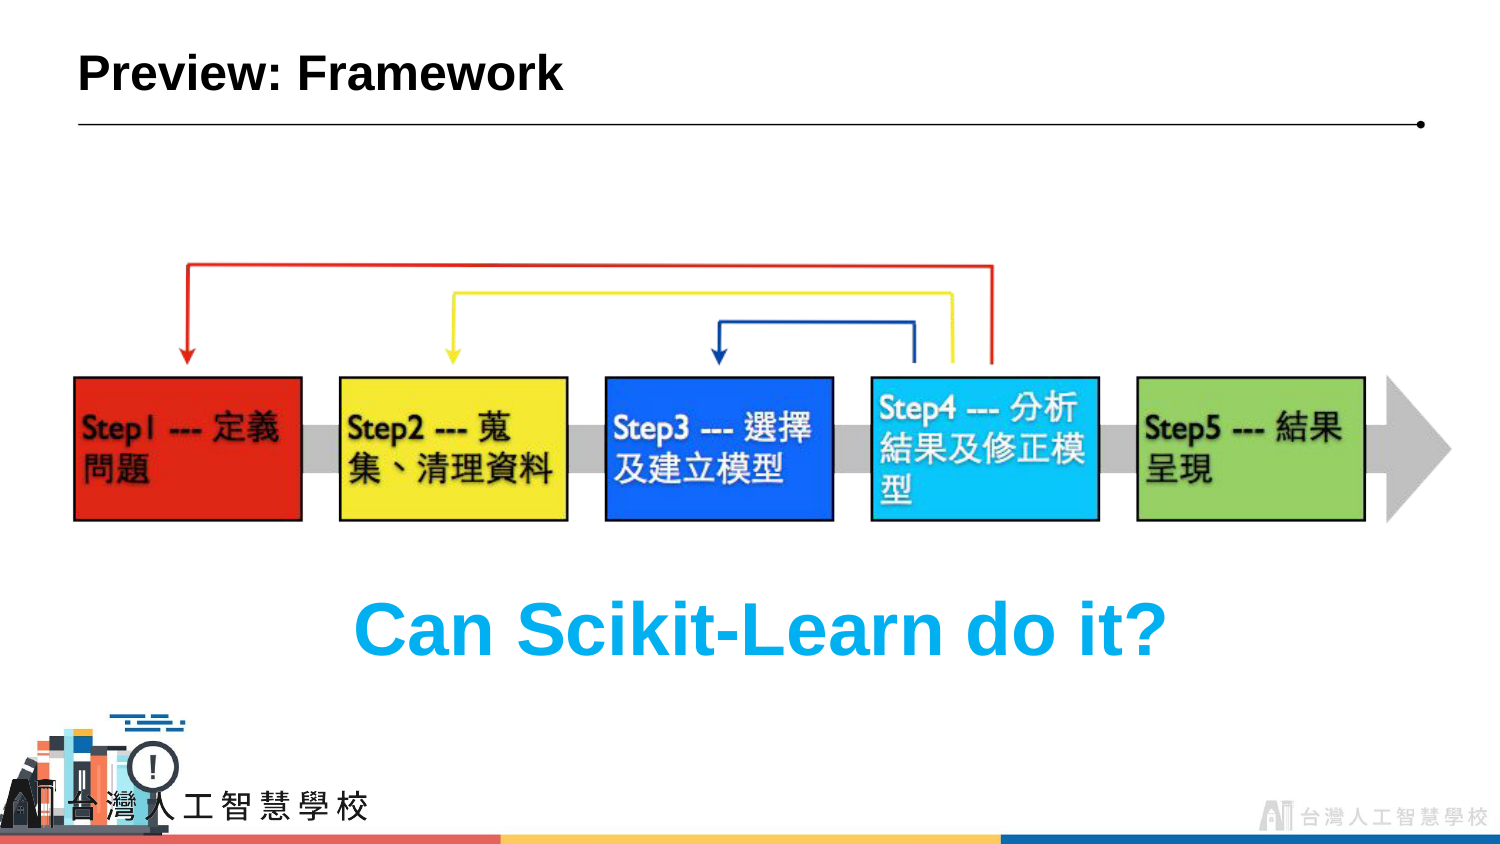

# Preview: Framework

Can Scikit-Learn do it?